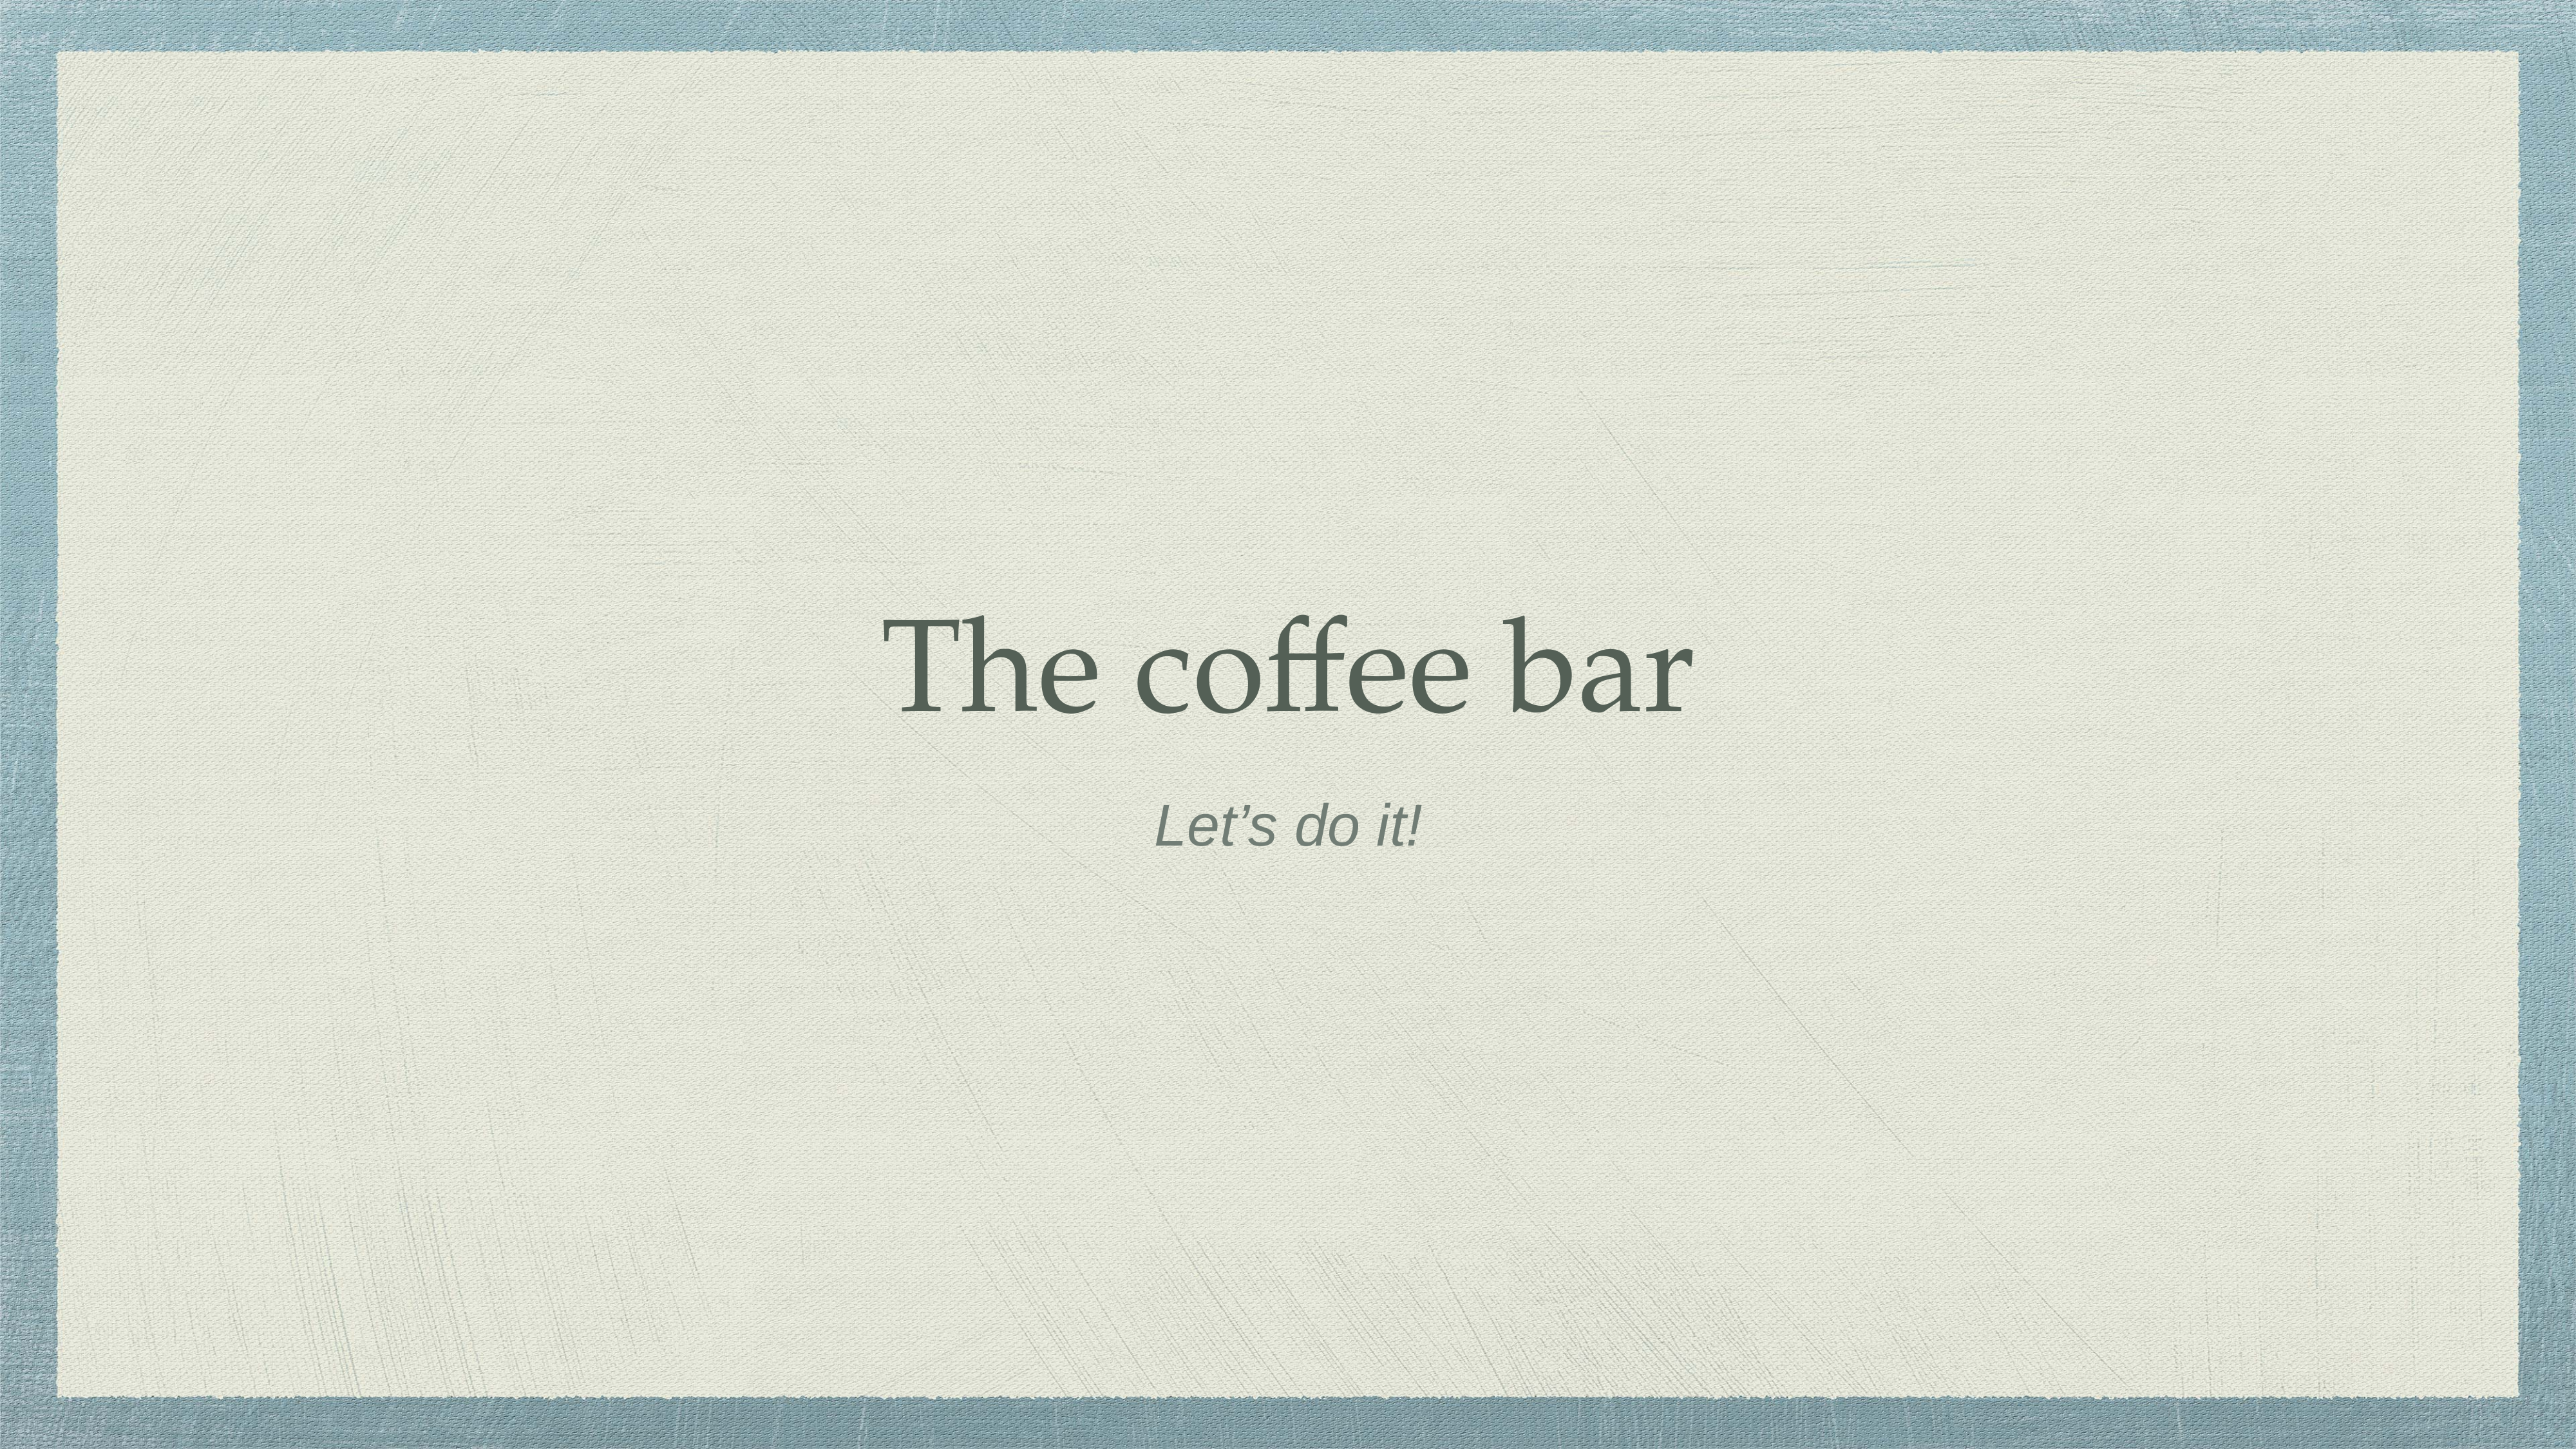

# The coffee bar
Let’s do it!